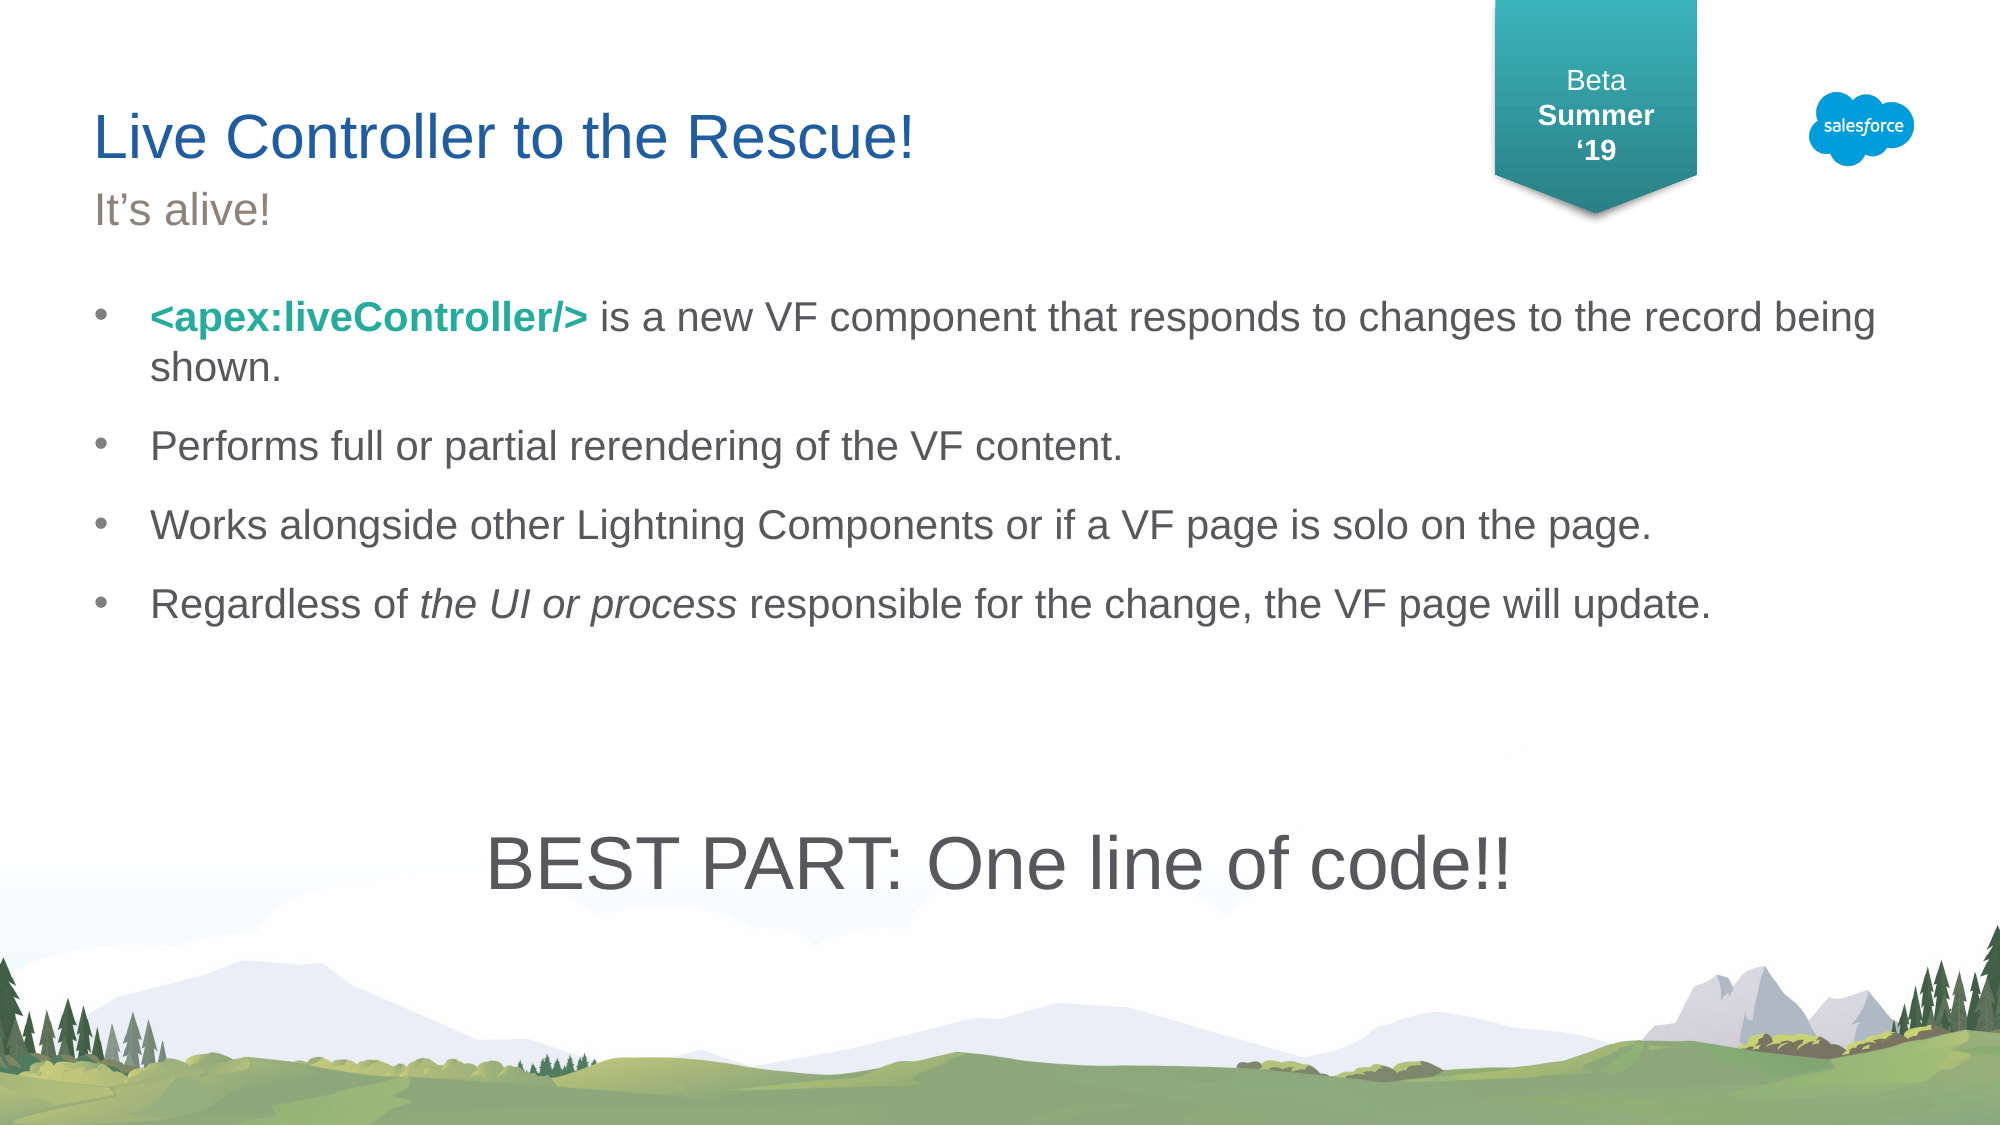

Beta
Summer ‘19
# Live Controller to the Rescue!
It’s alive!
<apex:liveController/> is a new VF component that responds to changes to the record being shown.
Performs full or partial rerendering of the VF content.
Works alongside other Lightning Components or if a VF page is solo on the page.
Regardless of the UI or process responsible for the change, the VF page will update.

BEST PART: One line of code!!